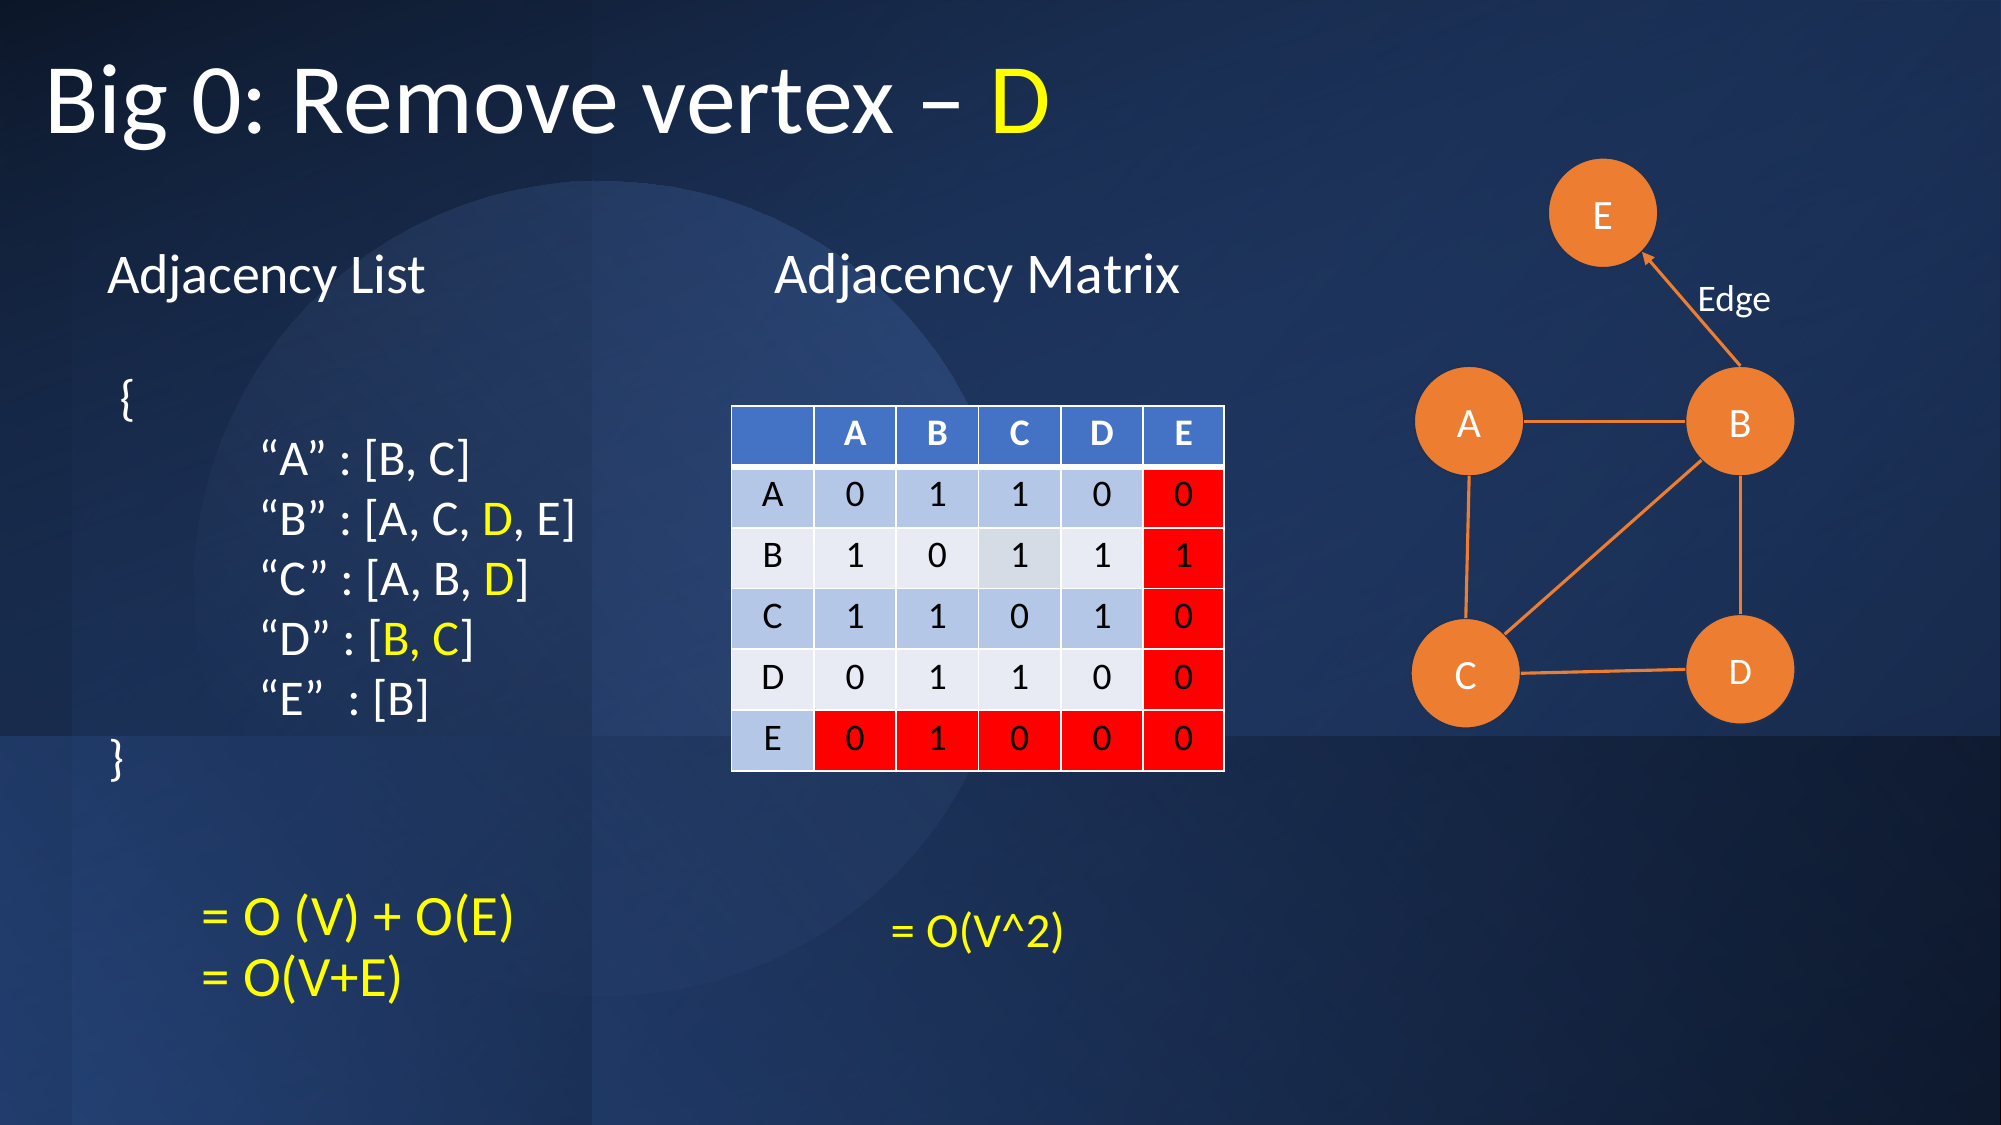

# Big 0: Remove vertex – D
E

Adjacency List
Adjacency Matrix
Edge
 {
	“A” : [B, C]
	“B” : [A, C, D, E]
	“C” : [A, B, D]
	“D” : [B, C]
	“E”  : [B]
}
A
B
|  | A | B | C | D | E |
| --- | --- | --- | --- | --- | --- |
| A | 0 | 1 | 1 | 0 | 0 |
| B | 1 | 0 | 1 | 1 | 1 |
| C | 1 | 1 | 0 | 1 | 0 |
| D | 0 | 1 | 1 | 0 | 0 |
| E | 0 | 1 | 0 | 0 | 0 |
D
C

= O (V) + O(E)
= O(V+E)
= O(V^2)